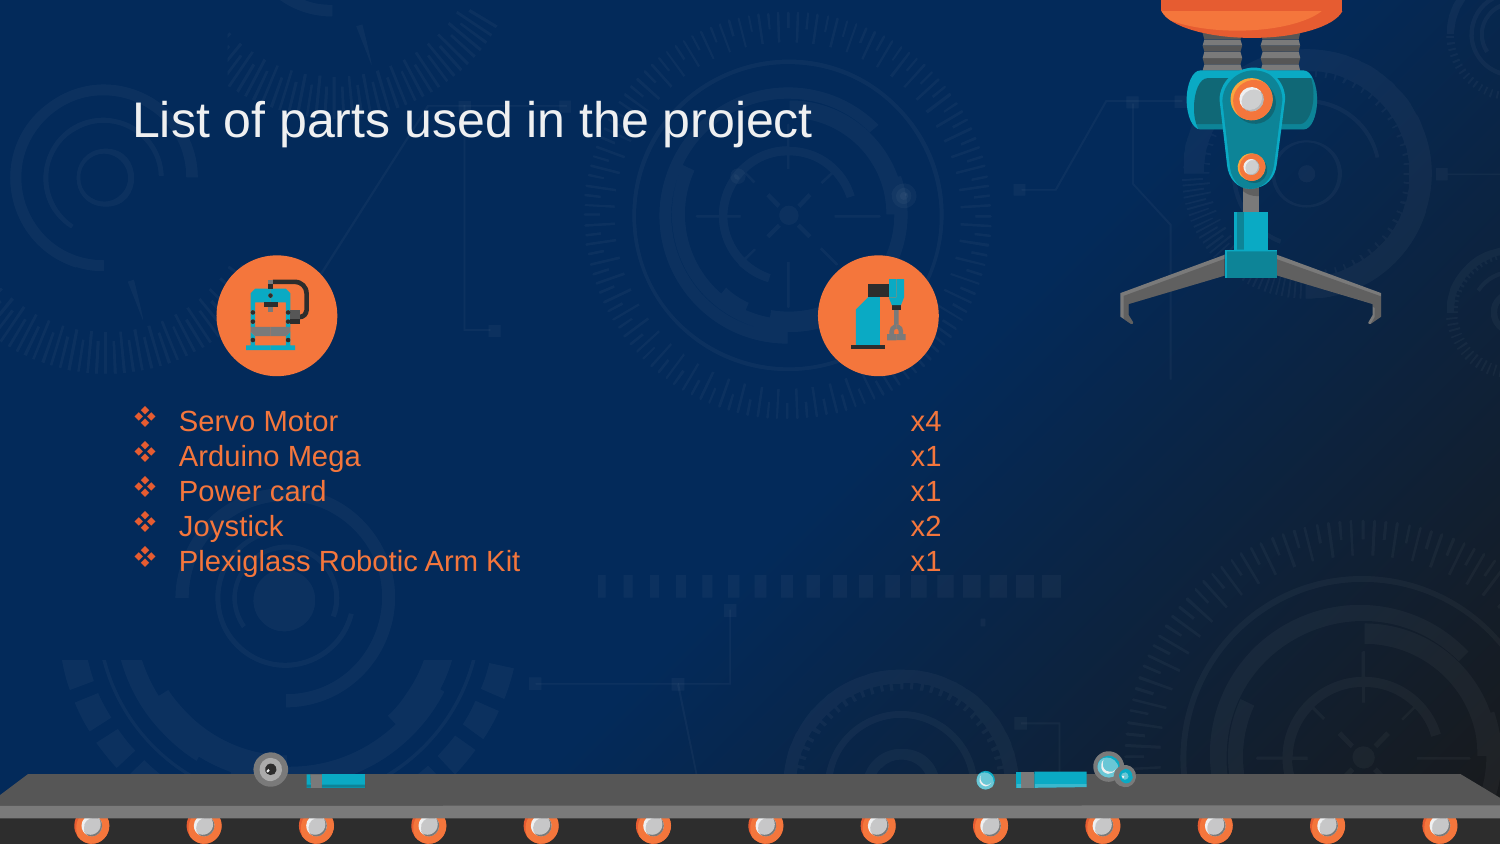

# List of parts used in the project

Servo Motor     		 	                x4
Arduino Mega  			                x1
Power card           			                x1
Joystick                            		                x2
Plexiglass Robotic Arm Kit 		                x1